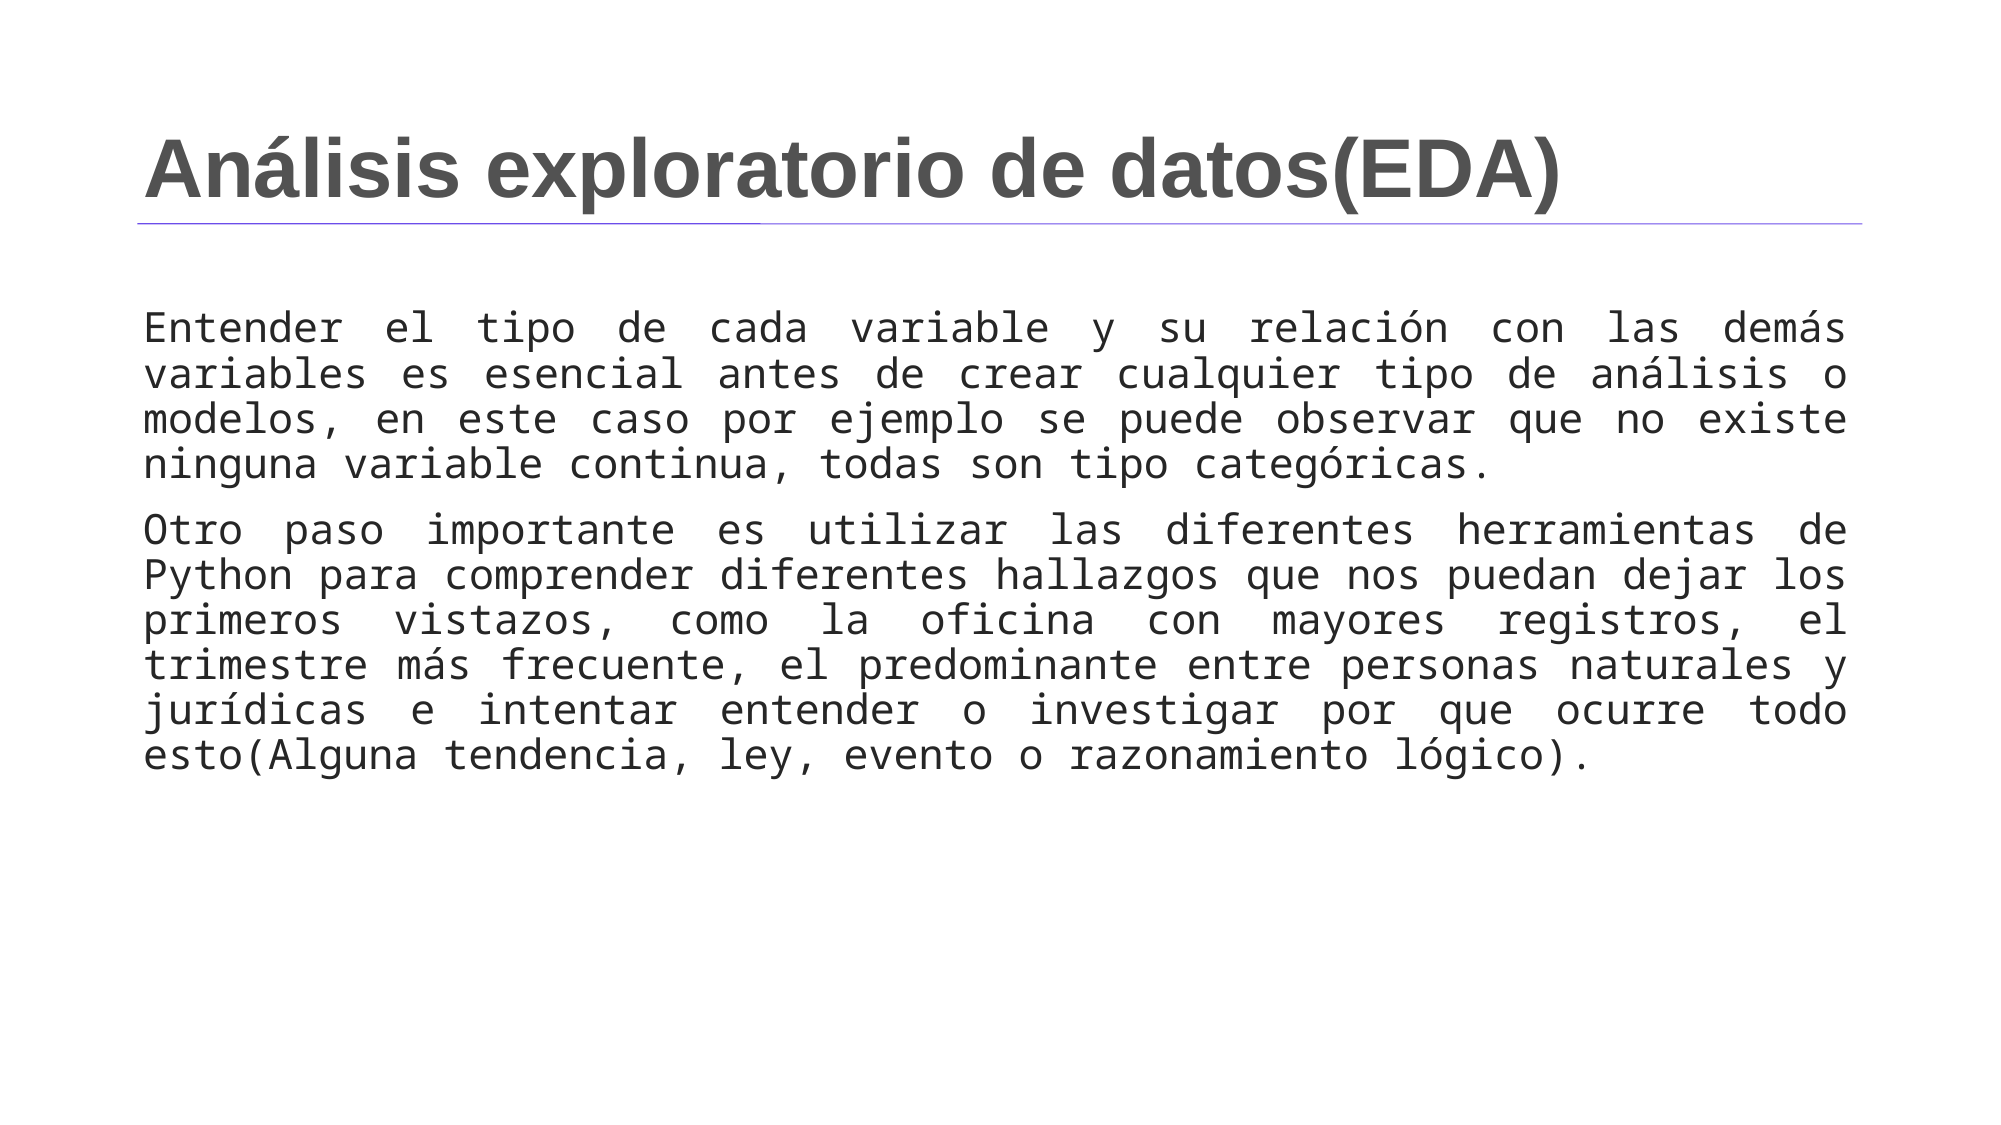

# Análisis exploratorio de datos(EDA)
Entender el tipo de cada variable y su relación con las demás variables es esencial antes de crear cualquier tipo de análisis o modelos, en este caso por ejemplo se puede observar que no existe ninguna variable continua, todas son tipo categóricas.
Otro paso importante es utilizar las diferentes herramientas de Python para comprender diferentes hallazgos que nos puedan dejar los primeros vistazos, como la oficina con mayores registros, el trimestre más frecuente, el predominante entre personas naturales y jurídicas e intentar entender o investigar por que ocurre todo esto(Alguna tendencia, ley, evento o razonamiento lógico).